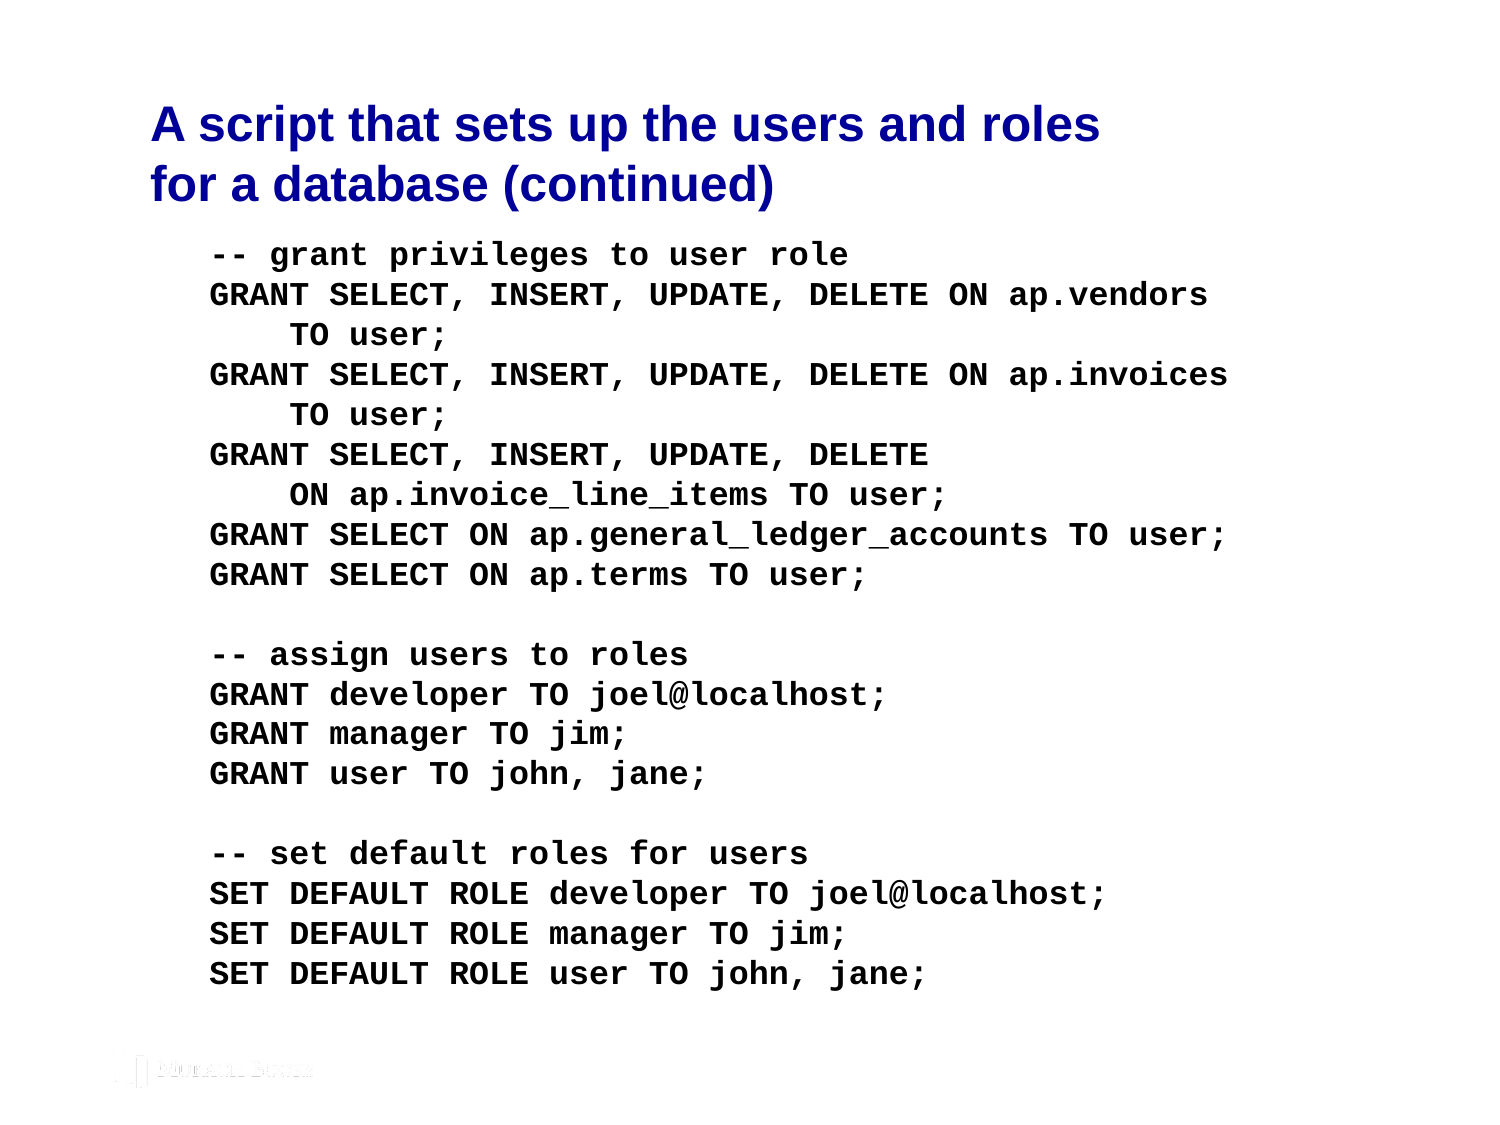

# A script that sets up the users and roles for a database (continued)
-- grant privileges to user role
GRANT SELECT, INSERT, UPDATE, DELETE ON ap.vendors
    TO user;
GRANT SELECT, INSERT, UPDATE, DELETE ON ap.invoices
    TO user;
GRANT SELECT, INSERT, UPDATE, DELETE
    ON ap.invoice_line_items TO user;
GRANT SELECT ON ap.general_ledger_accounts TO user;
GRANT SELECT ON ap.terms TO user;

-- assign users to roles
GRANT developer TO joel@localhost;
GRANT manager TO jim;
GRANT user TO john, jane;

-- set default roles for users
SET DEFAULT ROLE developer TO joel@localhost;
SET DEFAULT ROLE manager TO jim;
SET DEFAULT ROLE user TO john, jane;

© 2019, Mike Murach & Associates, Inc.
Murach’s MySQL 3rd Edition

C18, Slide 334